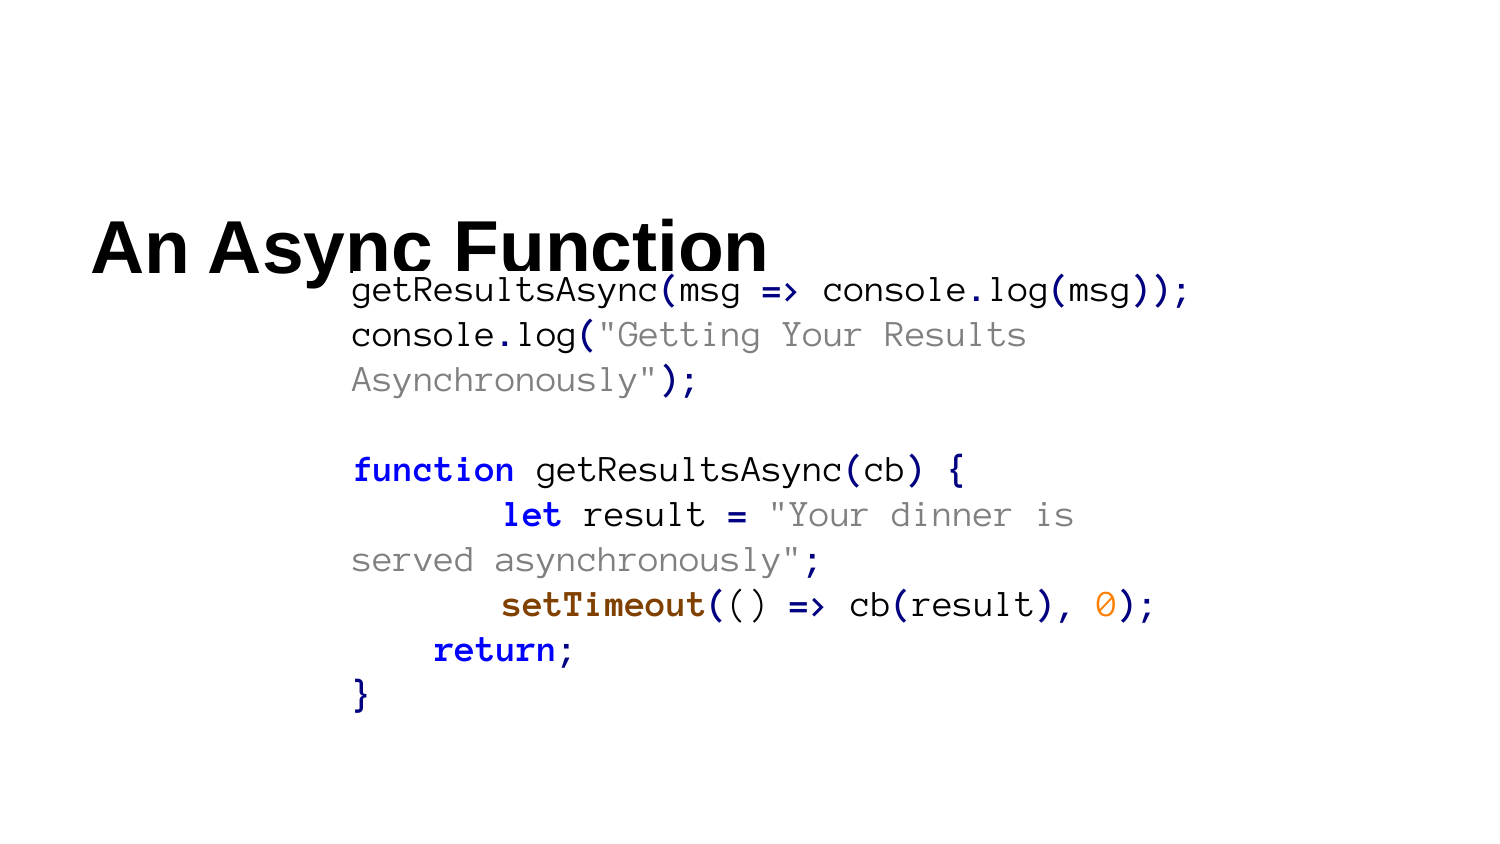

# An Async Function
getResultsAsync(msg => console.log(msg));
console.log("Getting Your Results Asynchronously");

function getResultsAsync(cb) {
	let result = "Your dinner is served asynchronously";
	setTimeout(() => cb(result), 0);
    return;
}